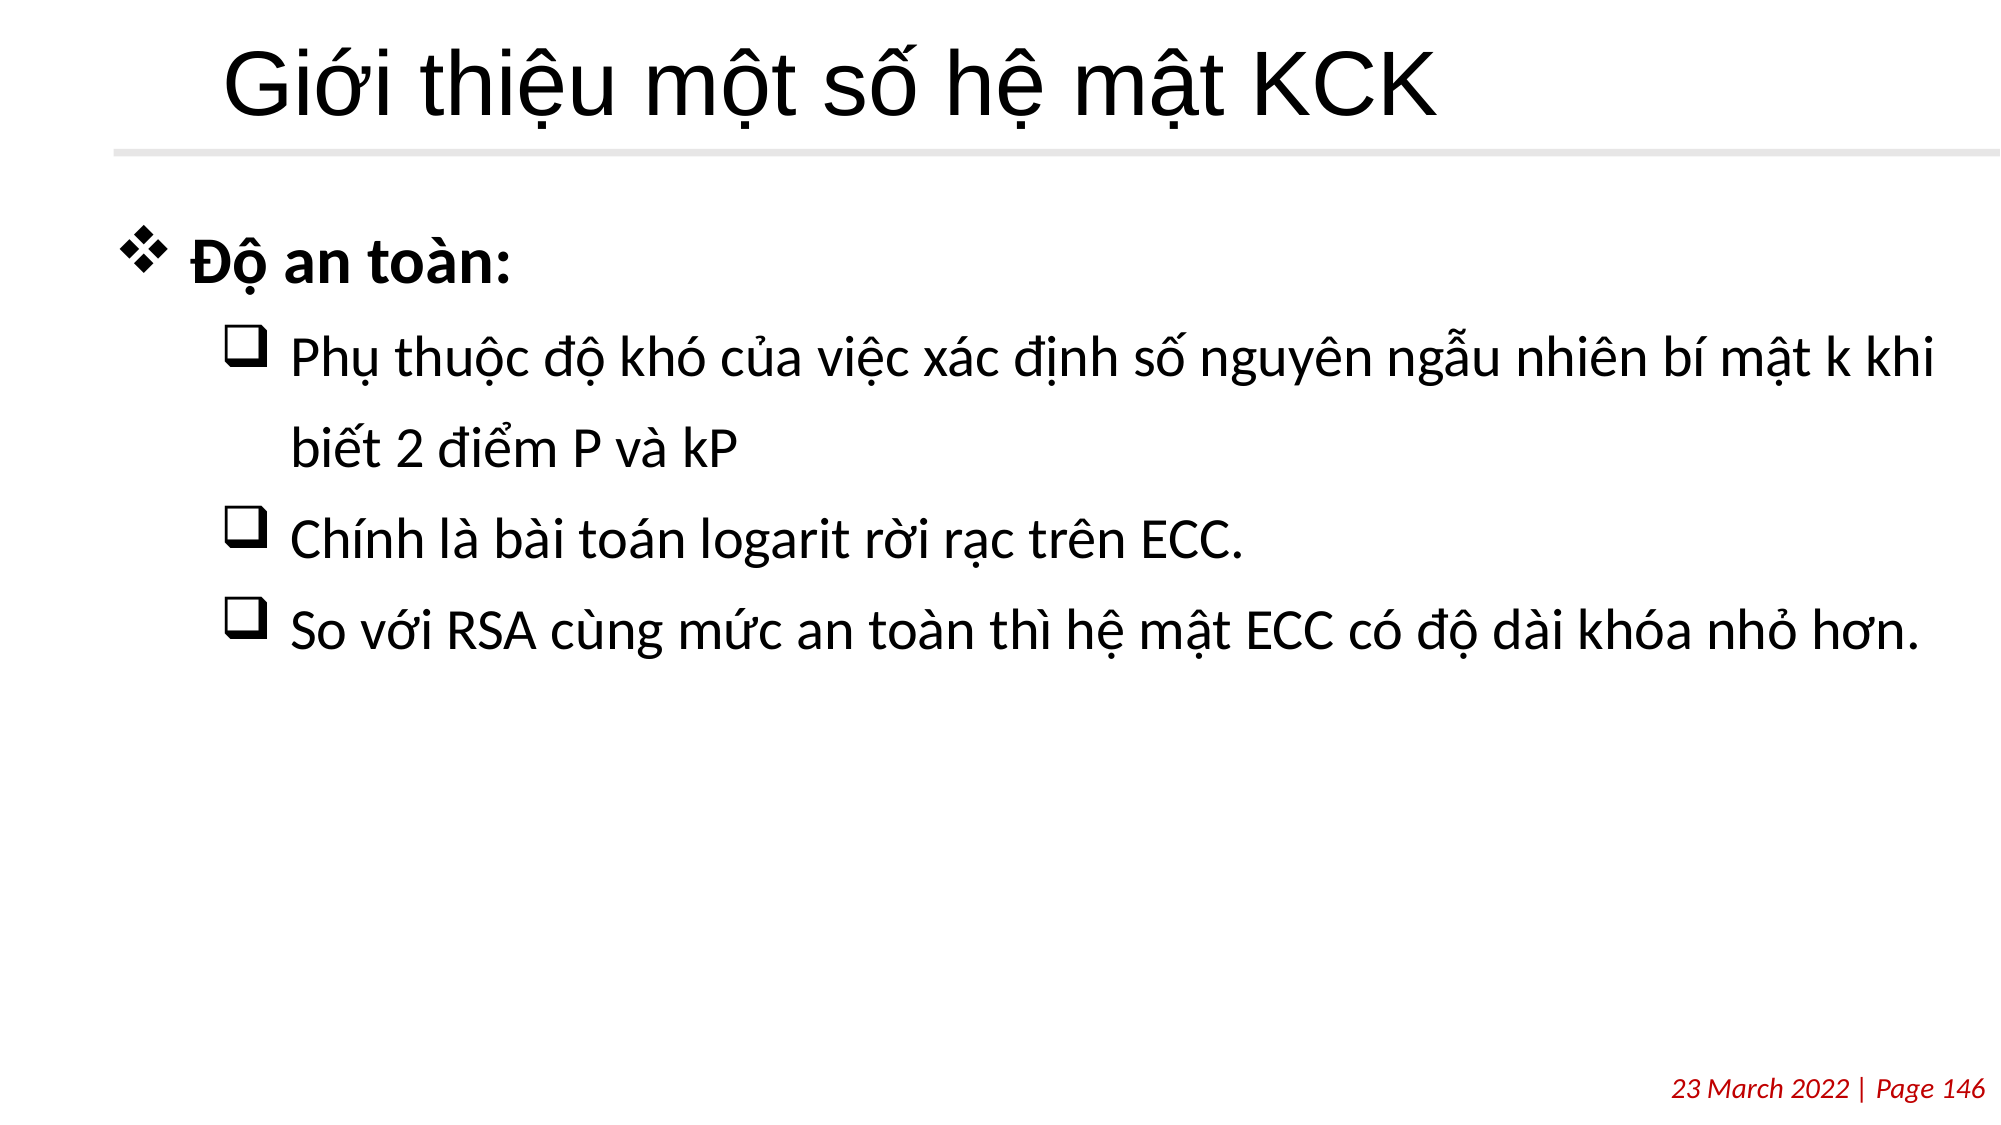

# Giới thiệu một số hệ mật KCK
Độ an toàn:
Phụ thuộc độ khó của việc xác định số nguyên ngẫu nhiên bí mật k khi biết 2 điểm P và kP
Chính là bài toán logarit rời rạc trên ECC.
So với RSA cùng mức an toàn thì hệ mật ECC có độ dài khóa nhỏ hơn.